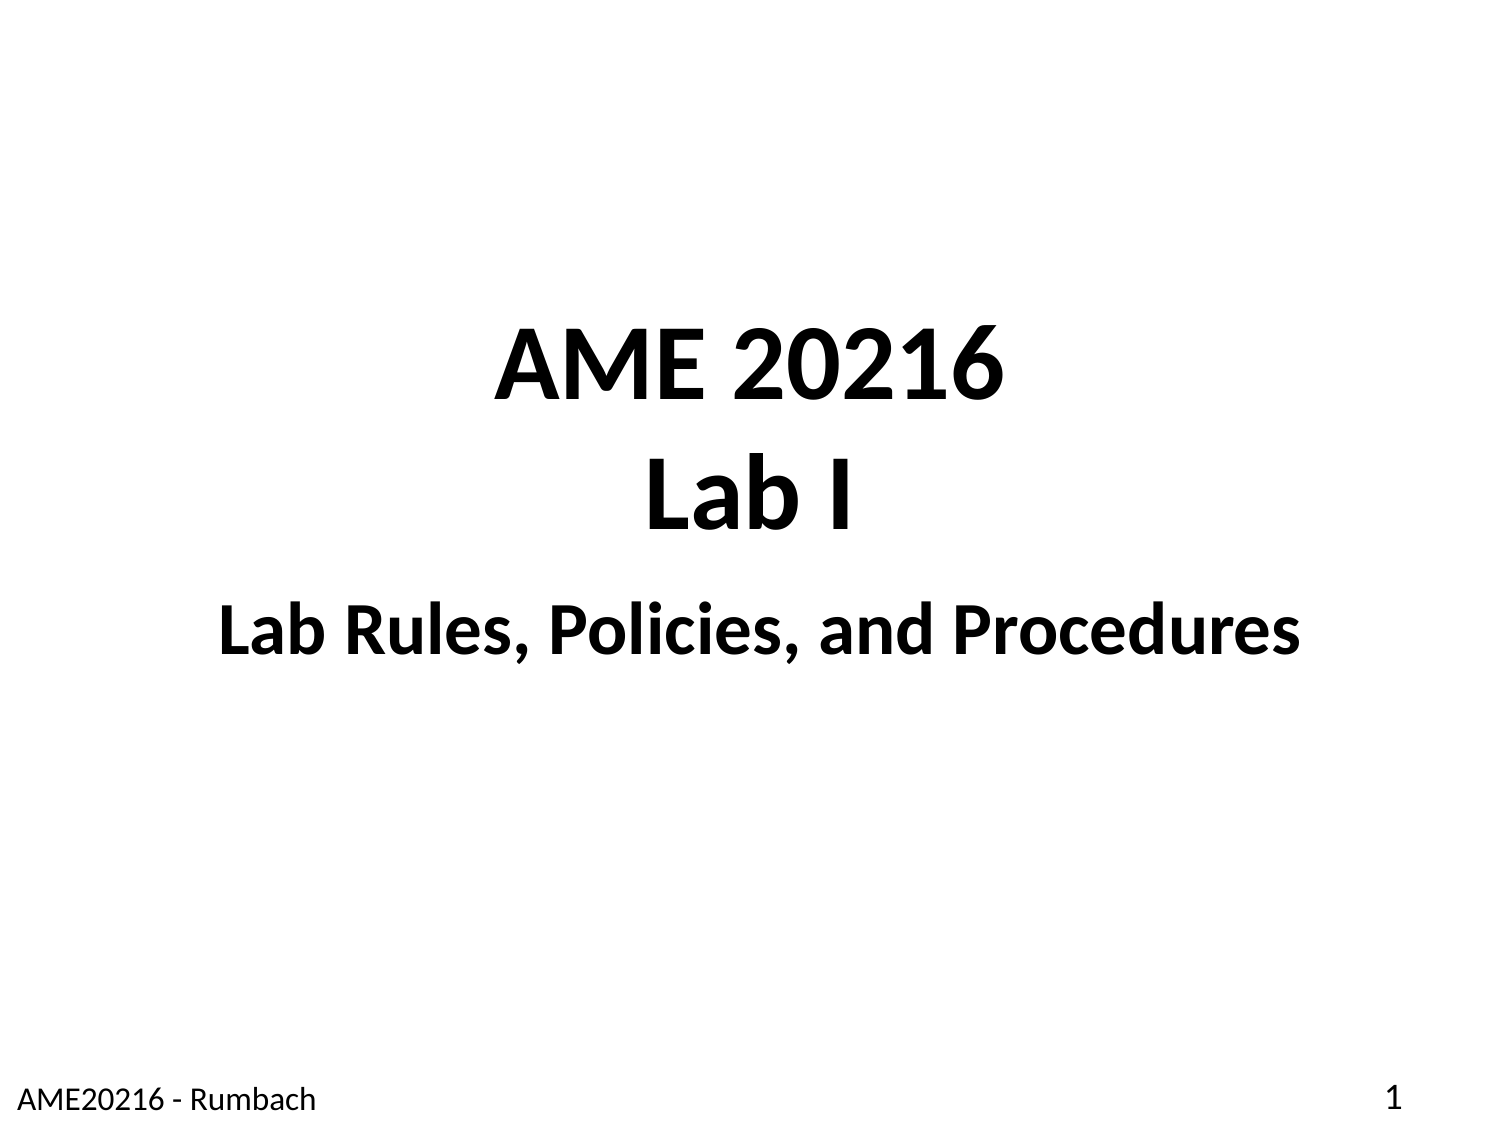

# AME 20216 Lab I
Lab Rules, Policies, and Procedures